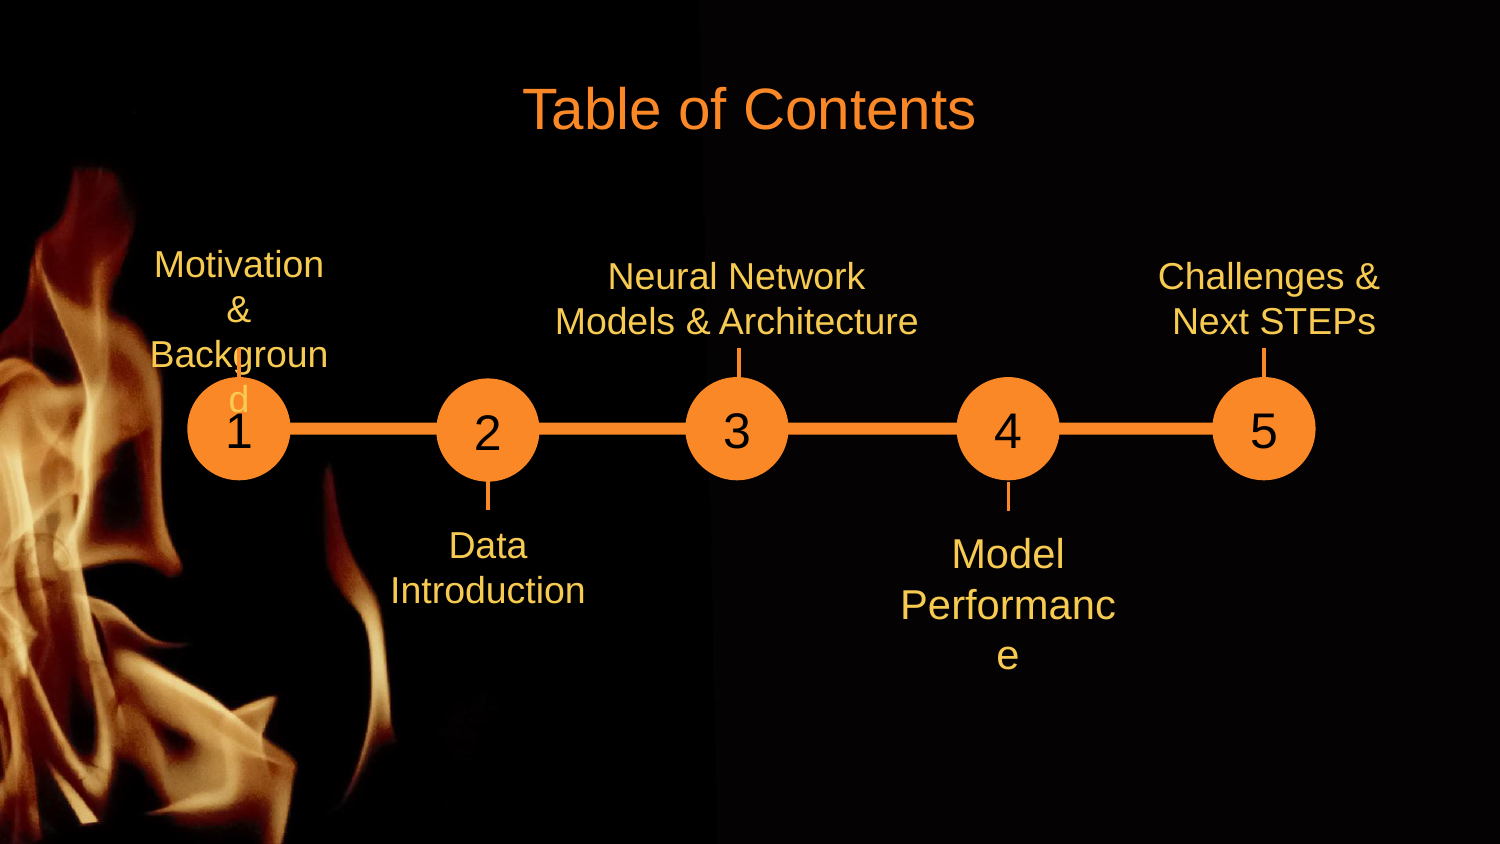

# Table of Contents
Motivation & Background

Neural Network Models & Architecture

Challenges &
Next STEPs
1
3
4
5
2

Data Introduction

Model Performance